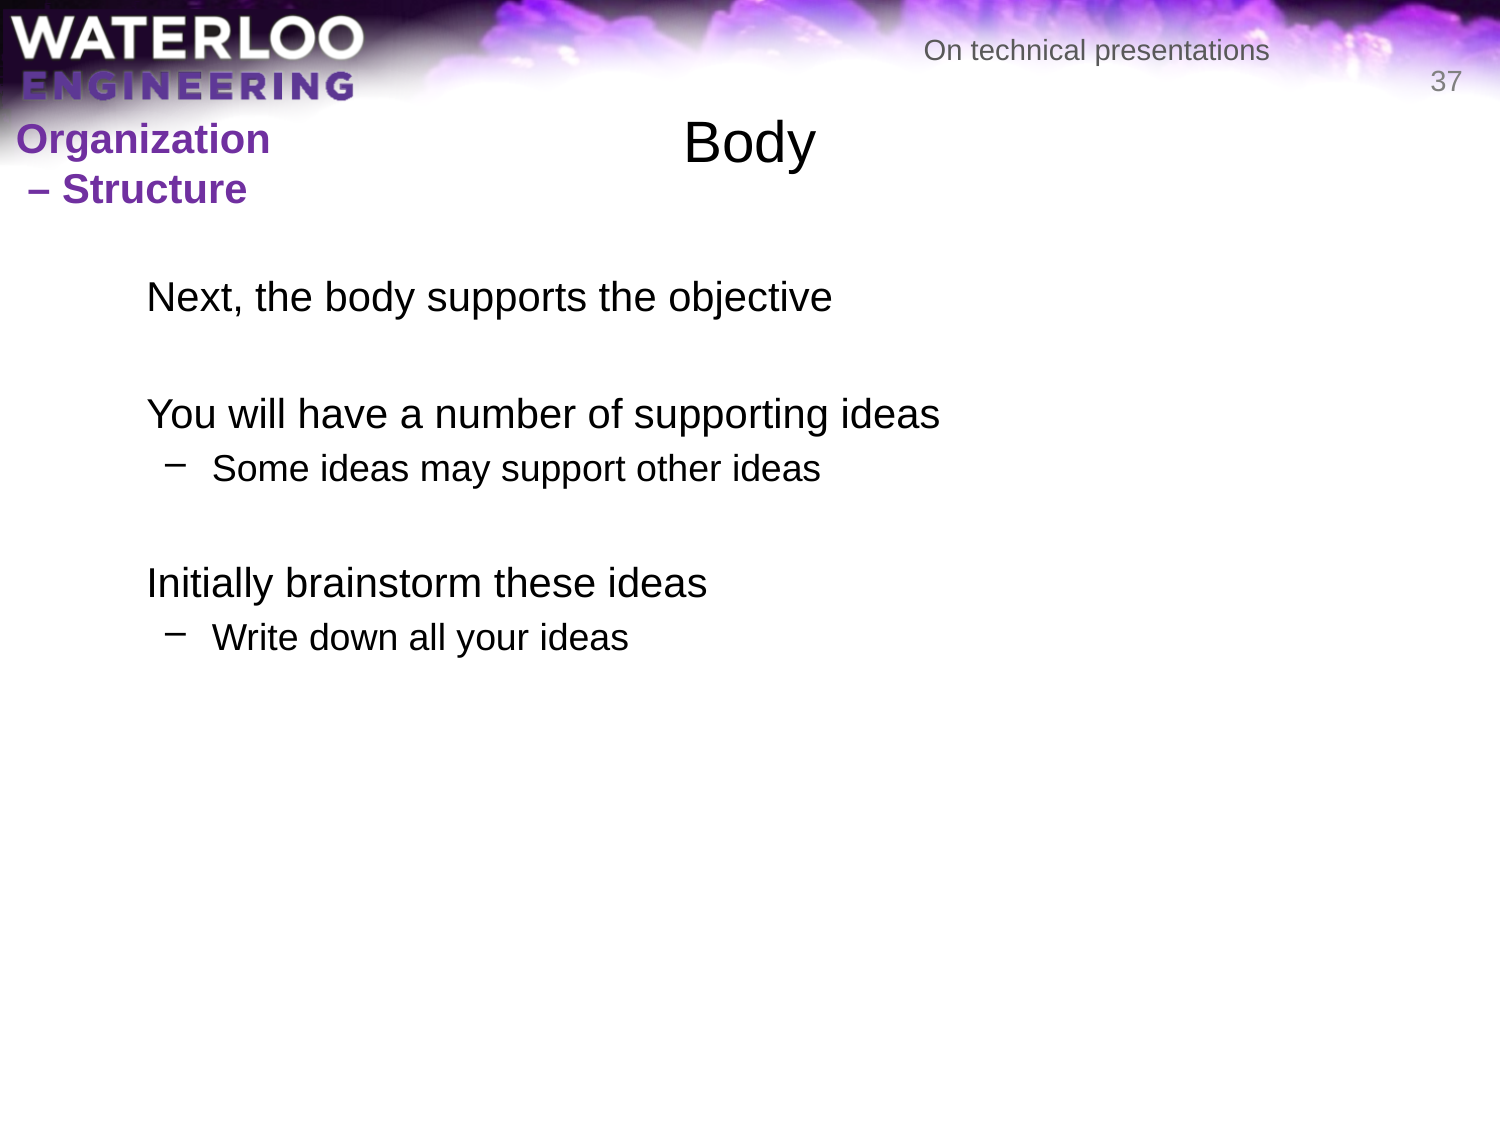

# Body
37
Organization
 – Structure
	Next, the body supports the objective

	You will have a number of supporting ideas
Some ideas may support other ideas

	Initially brainstorm these ideas
Write down all your ideas